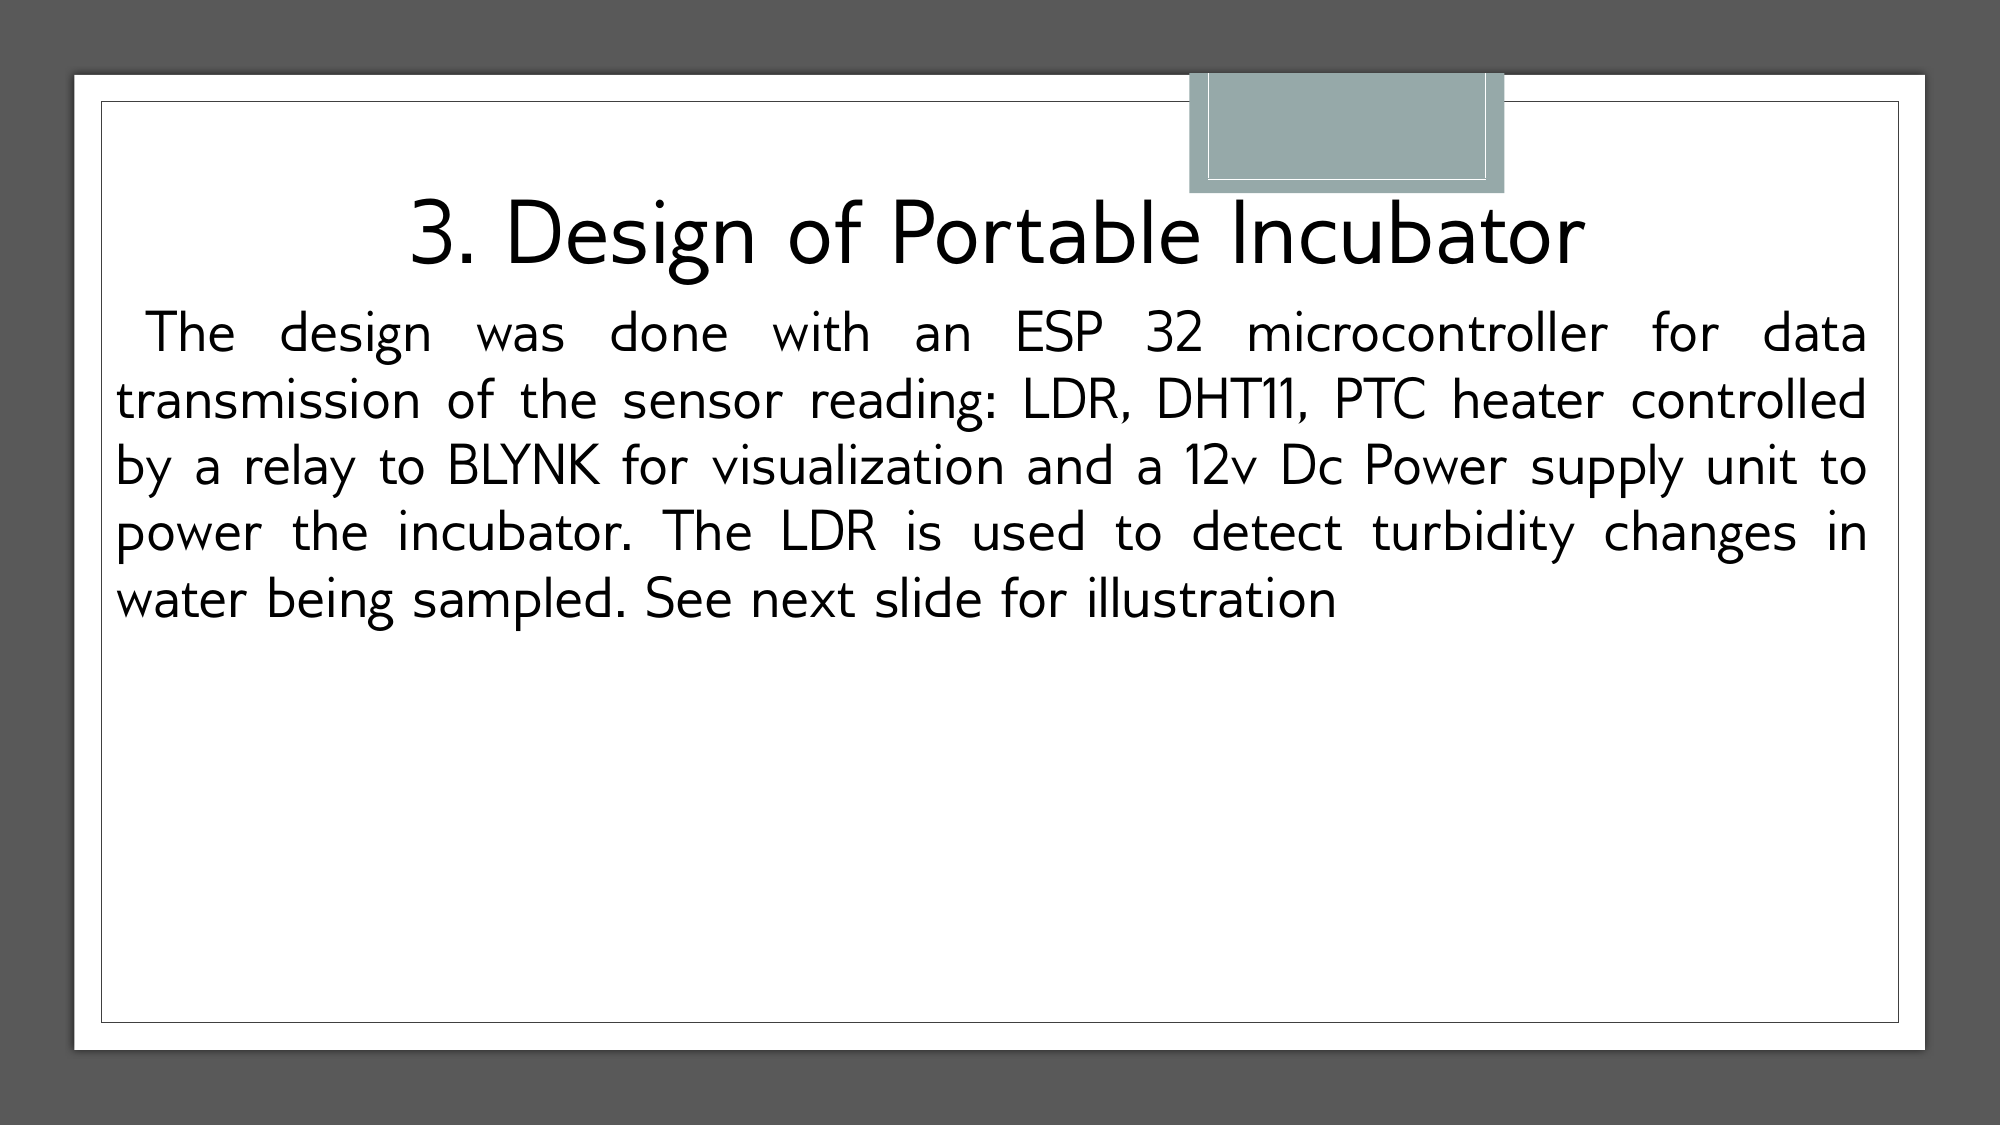

3. Design of Portable Incubator
The design was done with an ESP 32 microcontroller for data transmission of the sensor reading: LDR, DHT11, PTC heater controlled by a relay to BLYNK for visualization and a 12v Dc Power supply unit to power the incubator. The LDR is used to detect turbidity changes in water being sampled. See next slide for illustration